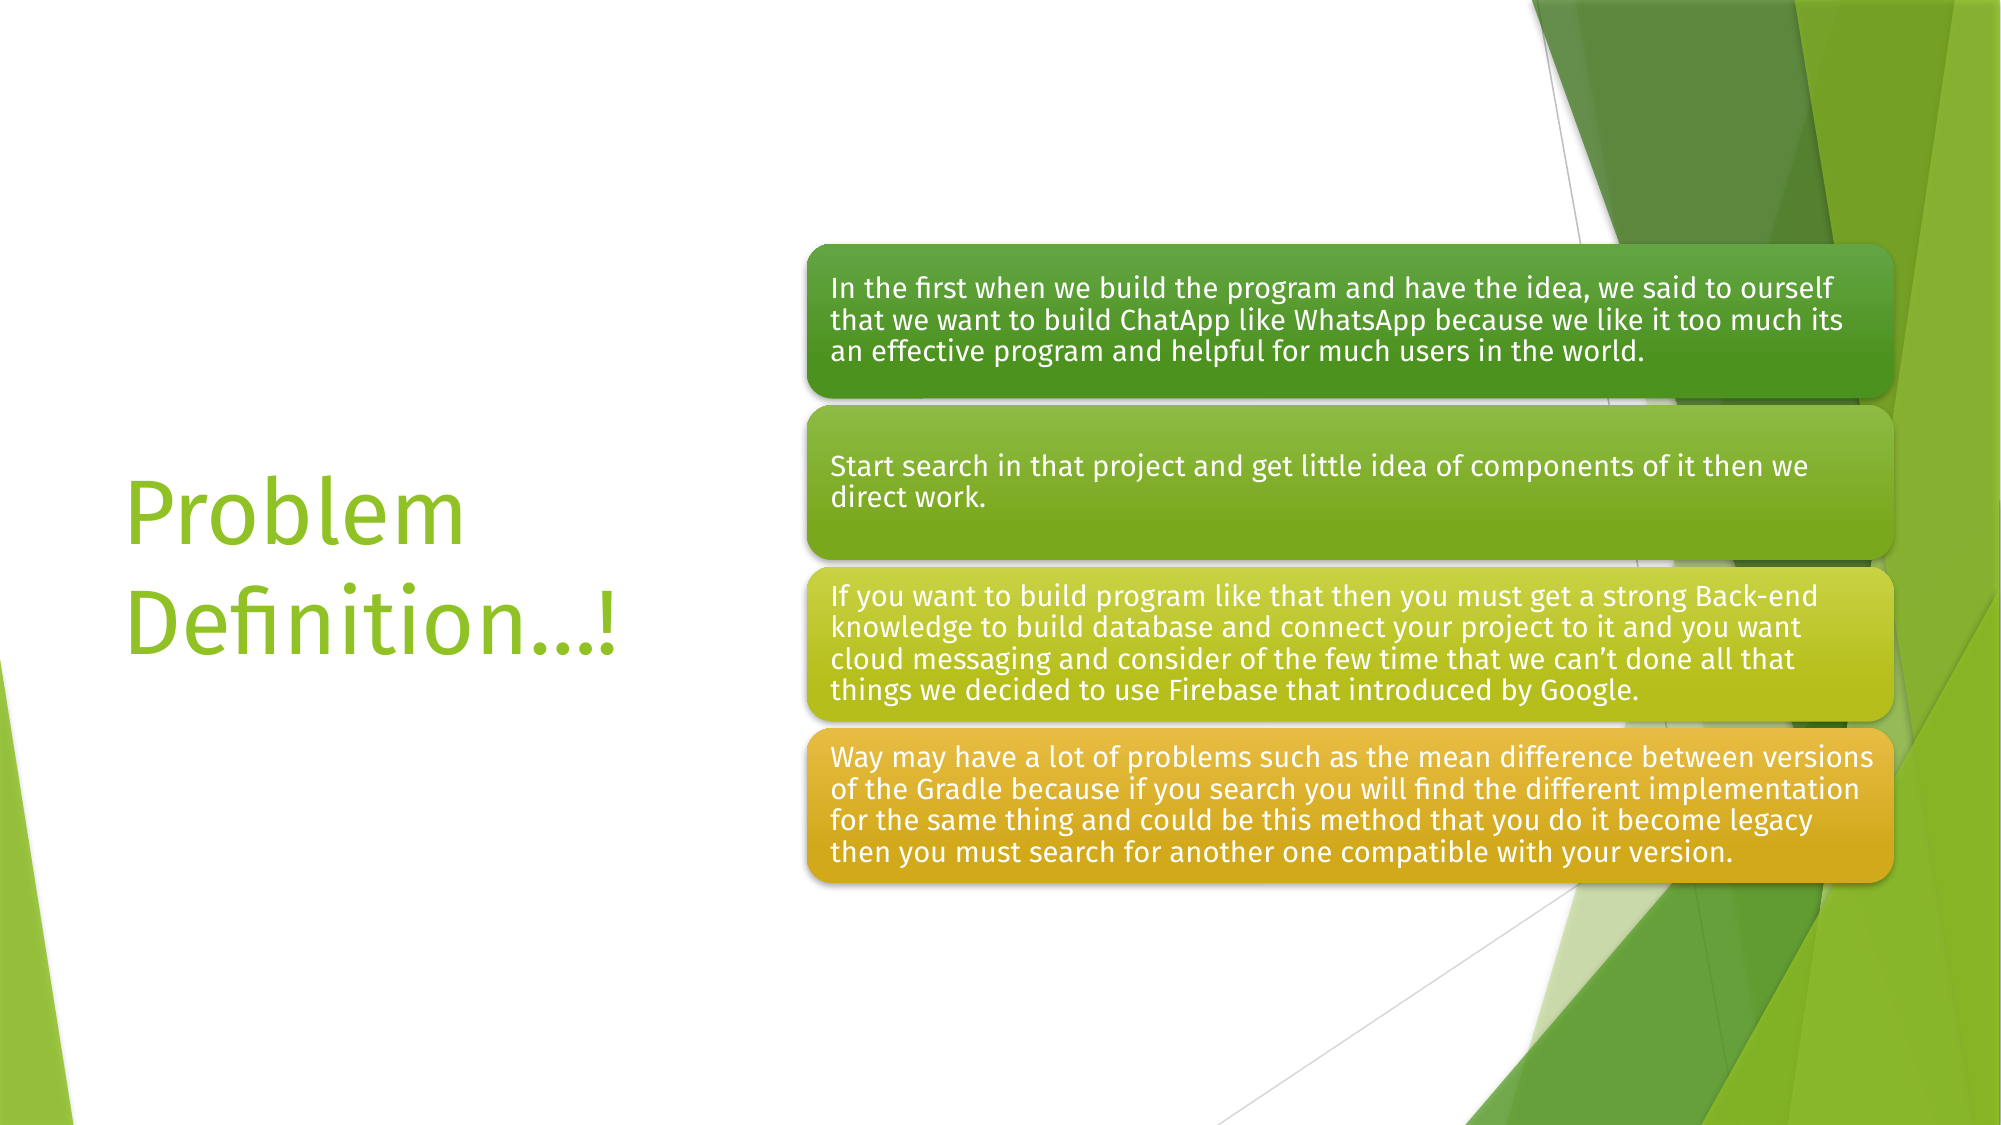

In the first when we build the program and have the idea, we said to ourself that we want to build ChatApp like WhatsApp because we like it too much its an effective program and helpful for much users in the world.
Start search in that project and get little idea of components of it then we direct work.
If you want to build program like that then you must get a strong Back-end knowledge to build database and connect your project to it and you want cloud messaging and consider of the few time that we can’t done all that things we decided to use Firebase that introduced by Google.
Way may have a lot of problems such as the mean difference between versions of the Gradle because if you search you will find the different implementation for the same thing and could be this method that you do it become legacy then you must search for another one compatible with your version.
# Problem Definition…!